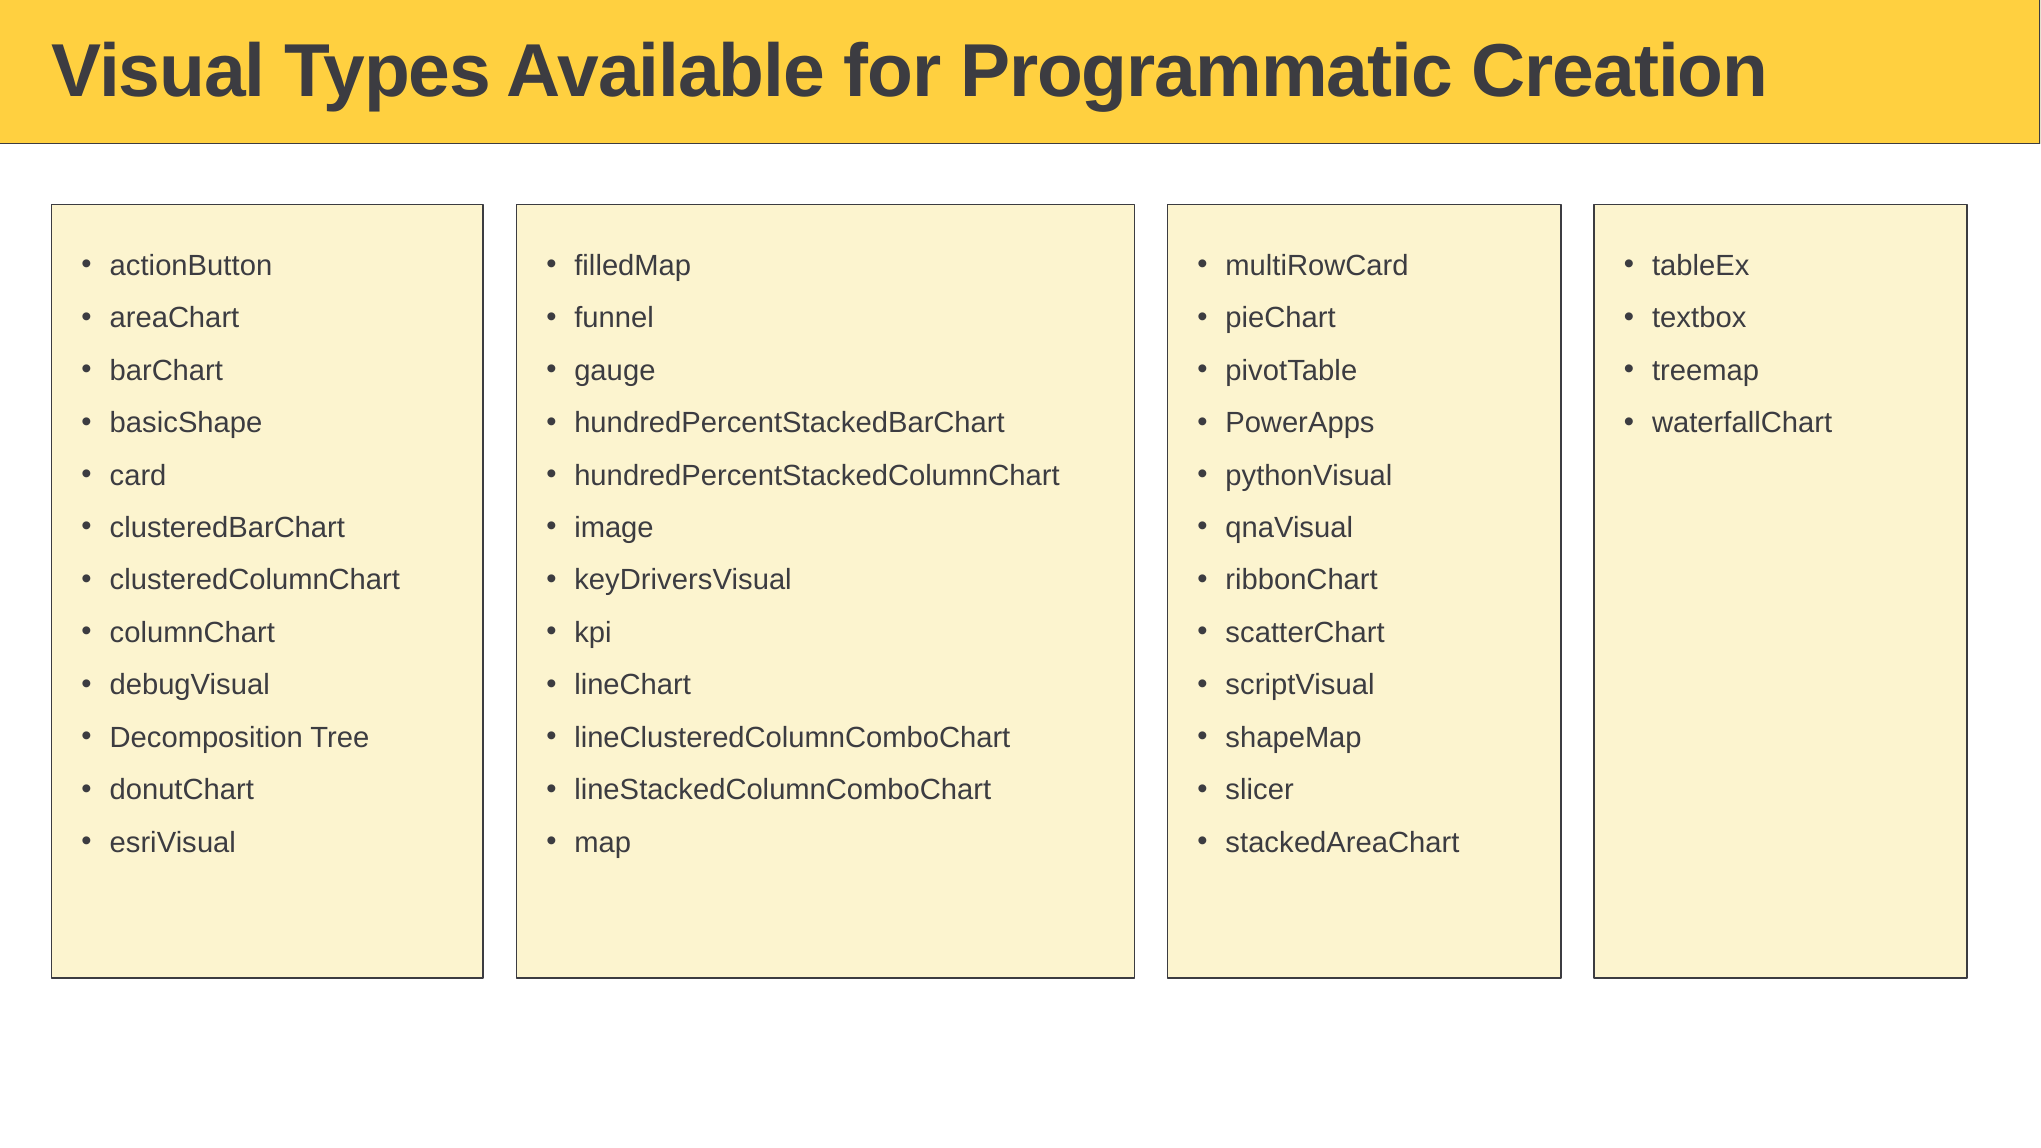

# Visual Types Available for Programmatic Creation
actionButton
areaChart
barChart
basicShape
card
clusteredBarChart
clusteredColumnChart
columnChart
debugVisual
Decomposition Tree
donutChart
esriVisual
filledMap
funnel
gauge
hundredPercentStackedBarChart
hundredPercentStackedColumnChart
image
keyDriversVisual
kpi
lineChart
lineClusteredColumnComboChart
lineStackedColumnComboChart
map
multiRowCard
pieChart
pivotTable
PowerApps
pythonVisual
qnaVisual
ribbonChart
scatterChart
scriptVisual
shapeMap
slicer
stackedAreaChart
tableEx
textbox
treemap
waterfallChart